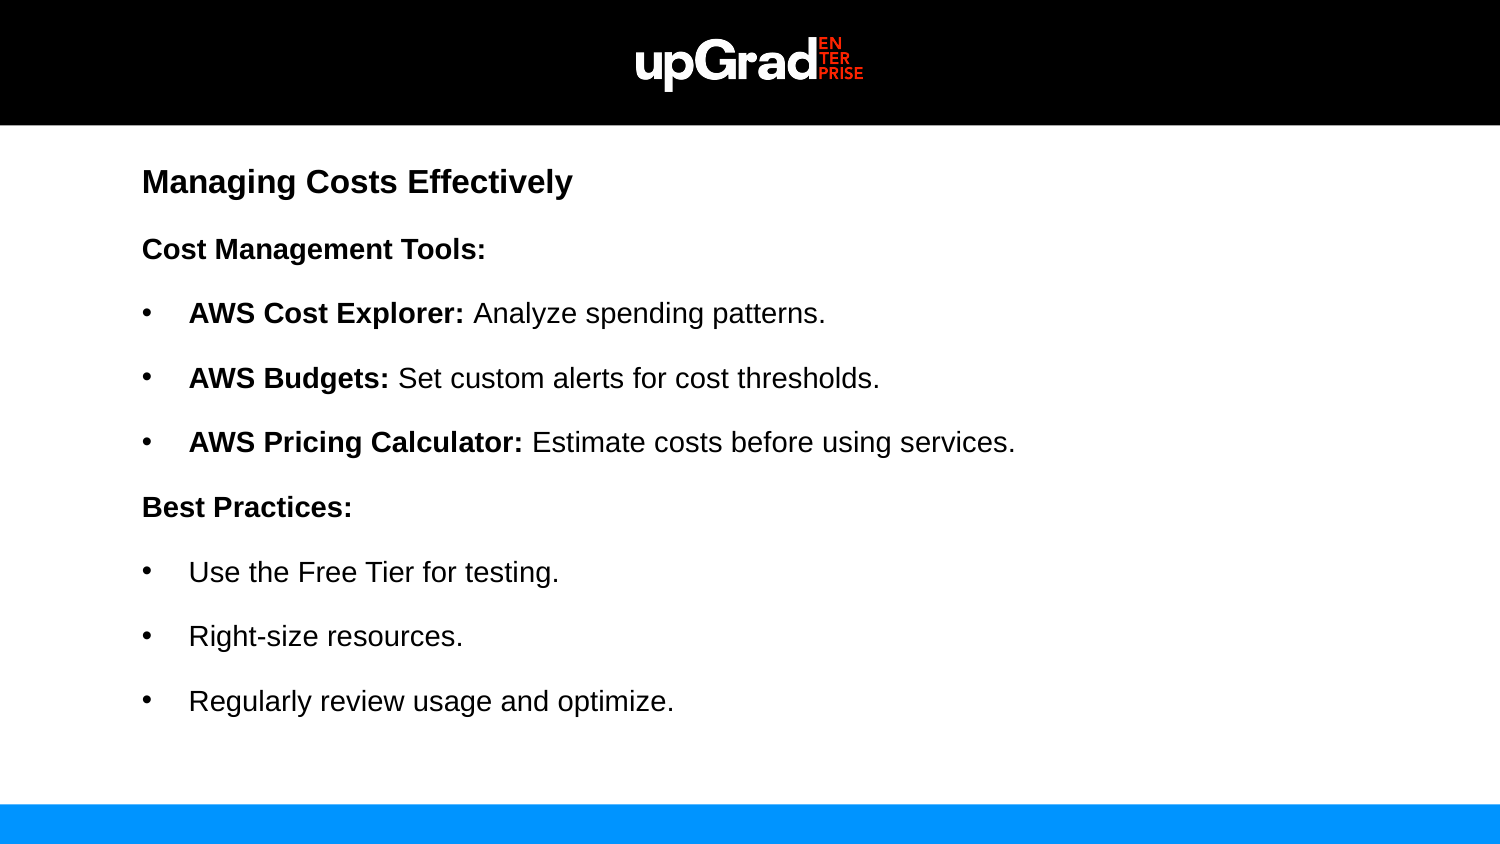

Managing Costs Effectively
Cost Management Tools:
AWS Cost Explorer: Analyze spending patterns.
AWS Budgets: Set custom alerts for cost thresholds.
AWS Pricing Calculator: Estimate costs before using services.
Best Practices:
Use the Free Tier for testing.
Right-size resources.
Regularly review usage and optimize.